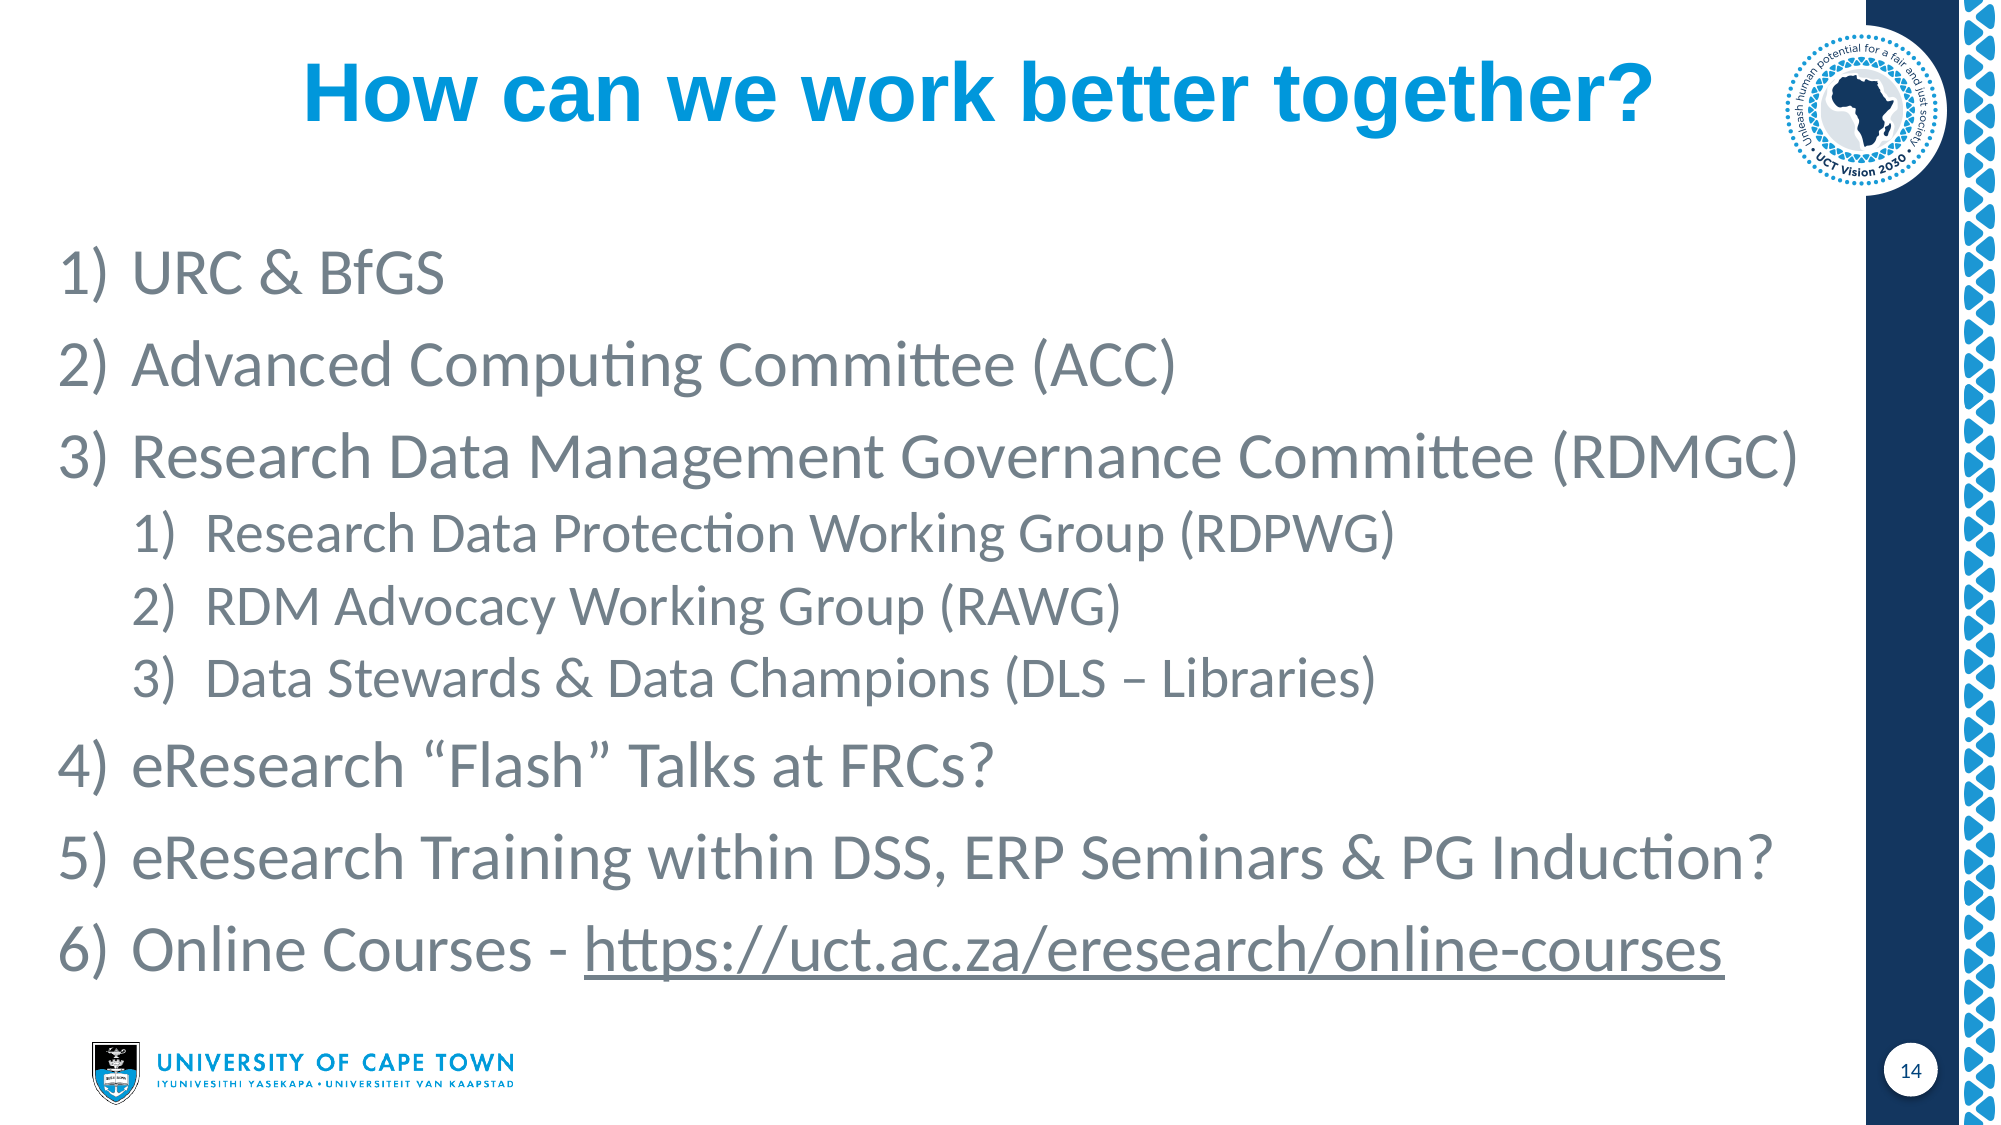

# How can we work better together?
URC & BfGS
Advanced Computing Committee (ACC)
Research Data Management Governance Committee (RDMGC)
Research Data Protection Working Group (RDPWG)
RDM Advocacy Working Group (RAWG)
Data Stewards & Data Champions (DLS – Libraries)
eResearch “Flash” Talks at FRCs?
eResearch Training within DSS, ERP Seminars & PG Induction?
Online Courses - https://uct.ac.za/eresearch/online-courses